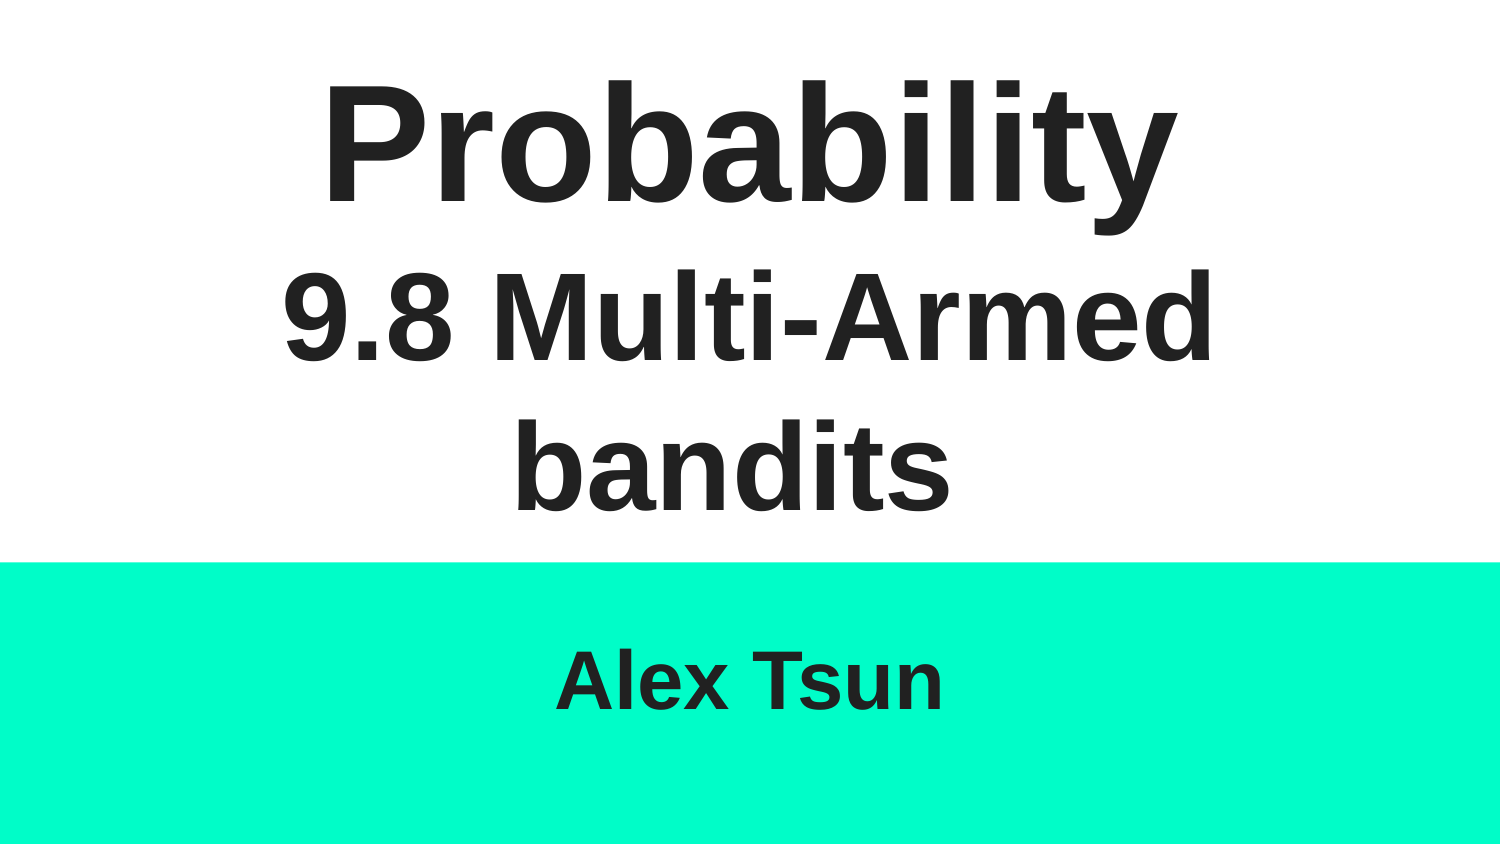

# Probability
9.8 Multi-Armed bandits
Alex Tsun